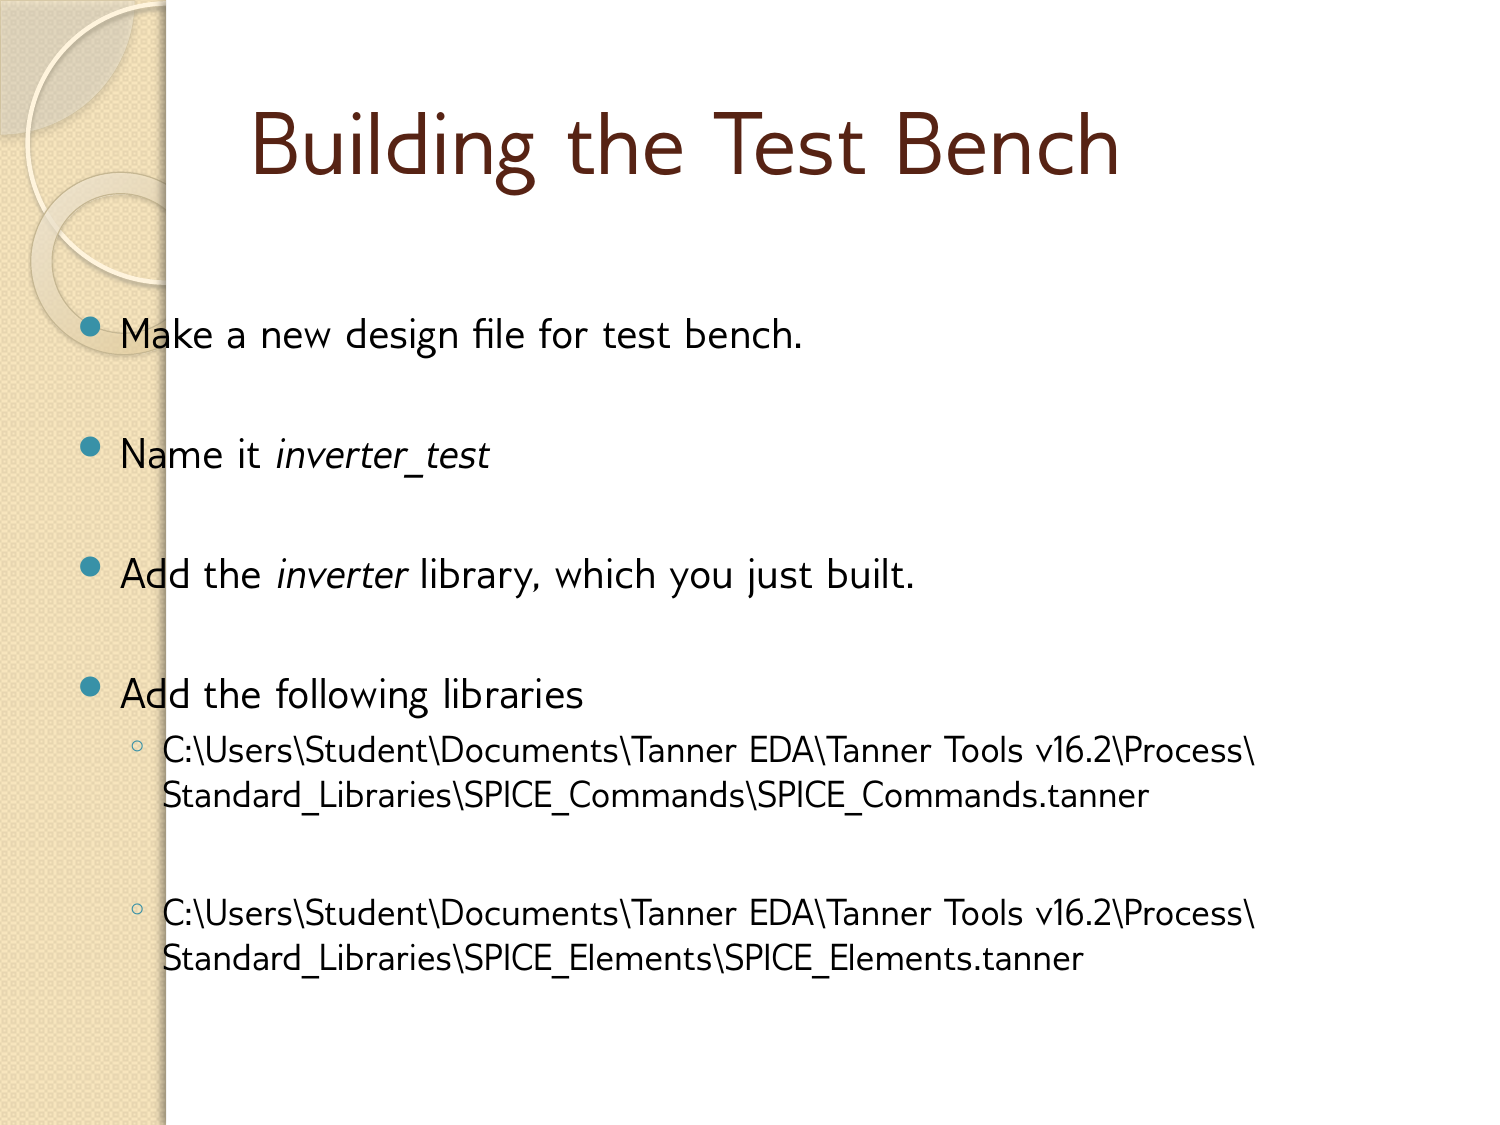

# Building the Test Bench

Make a new design file for test bench.

Name it inverter_test

Add the inverter library, which you just built.

Add the following libraries
C:\Users\Student\Documents\Tanner EDA\Tanner Tools v16.2\Process\Standard_Libraries\SPICE_Commands\SPICE_Commands.tanner

C:\Users\Student\Documents\Tanner EDA\Tanner Tools v16.2\Process\Standard_Libraries\SPICE_Elements\SPICE_Elements.tanner